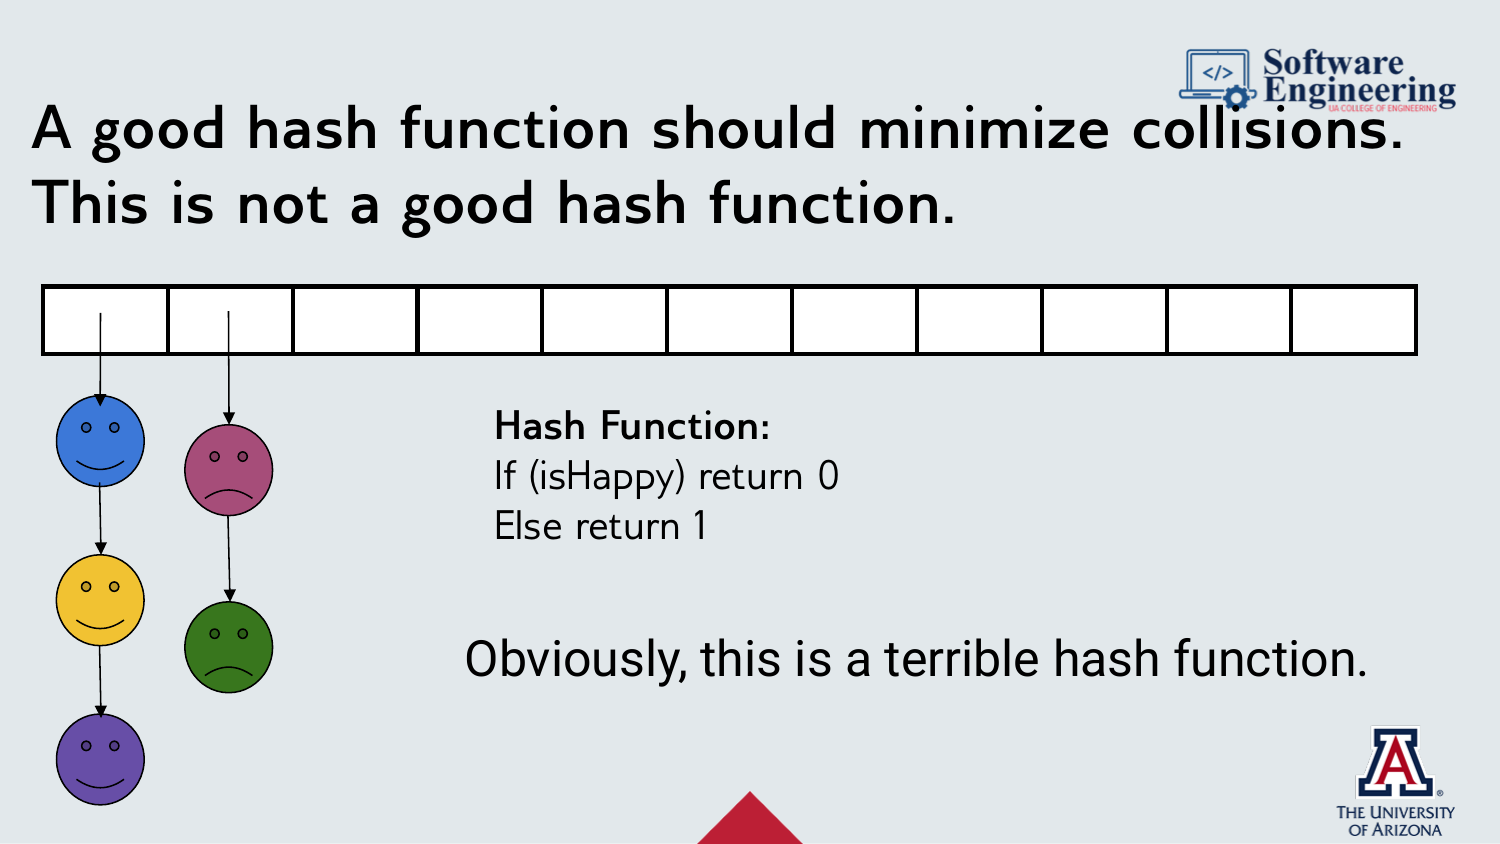

A good hash function should minimize collisions. This is not a good hash function.
|  |  |  |  |  |  |  |  |  |  |  |
| --- | --- | --- | --- | --- | --- | --- | --- | --- | --- | --- |
Hash Function:
If (isHappy) return 0
Else return 1

Obviously, this is a terrible hash function.